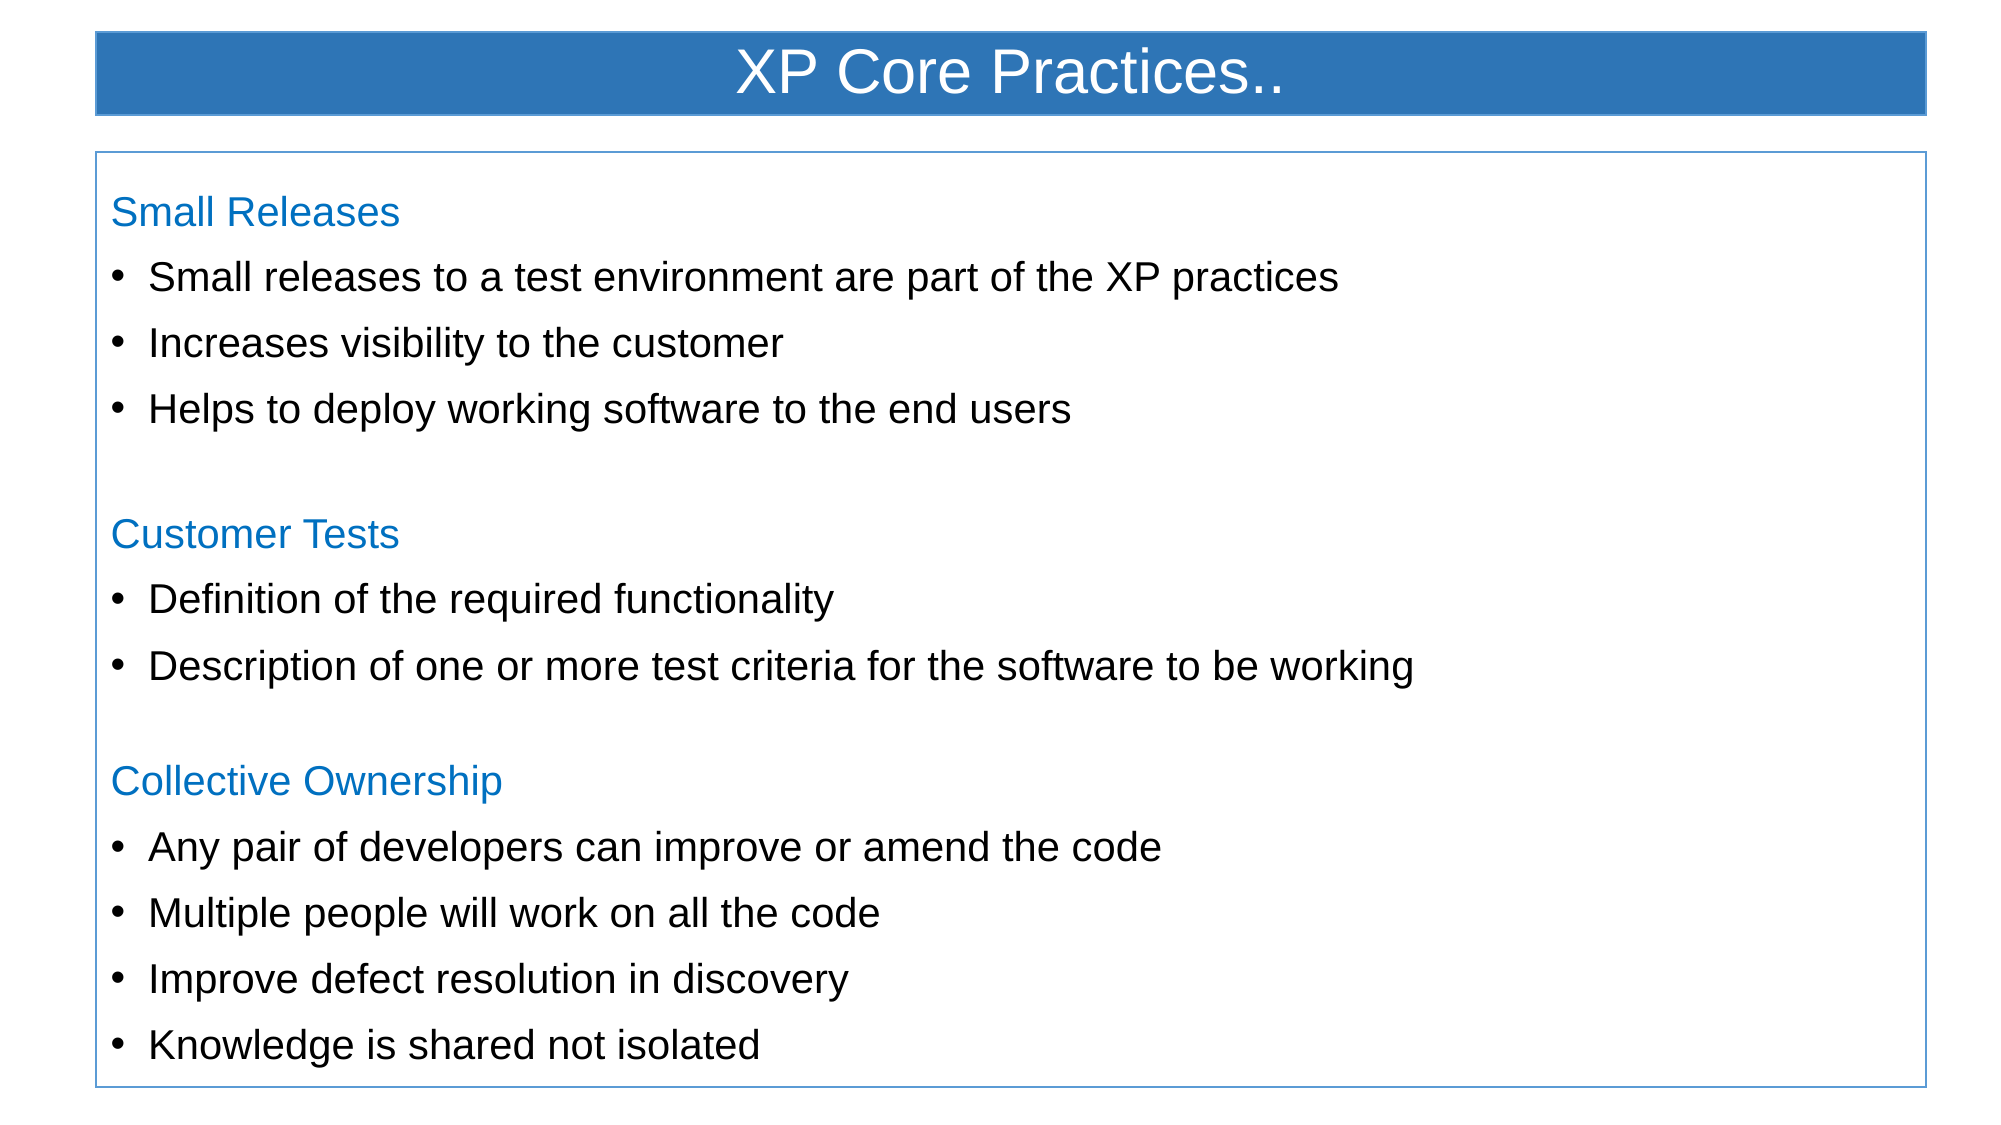

# XP Core Practices..
Small Releases
Small releases to a test environment are part of the XP practices
Increases visibility to the customer
Helps to deploy working software to the end users

Customer Tests
Definition of the required functionality
Description of one or more test criteria for the software to be working

Collective Ownership
Any pair of developers can improve or amend the code
Multiple people will work on all the code
Improve defect resolution in discovery
Knowledge is shared not isolated